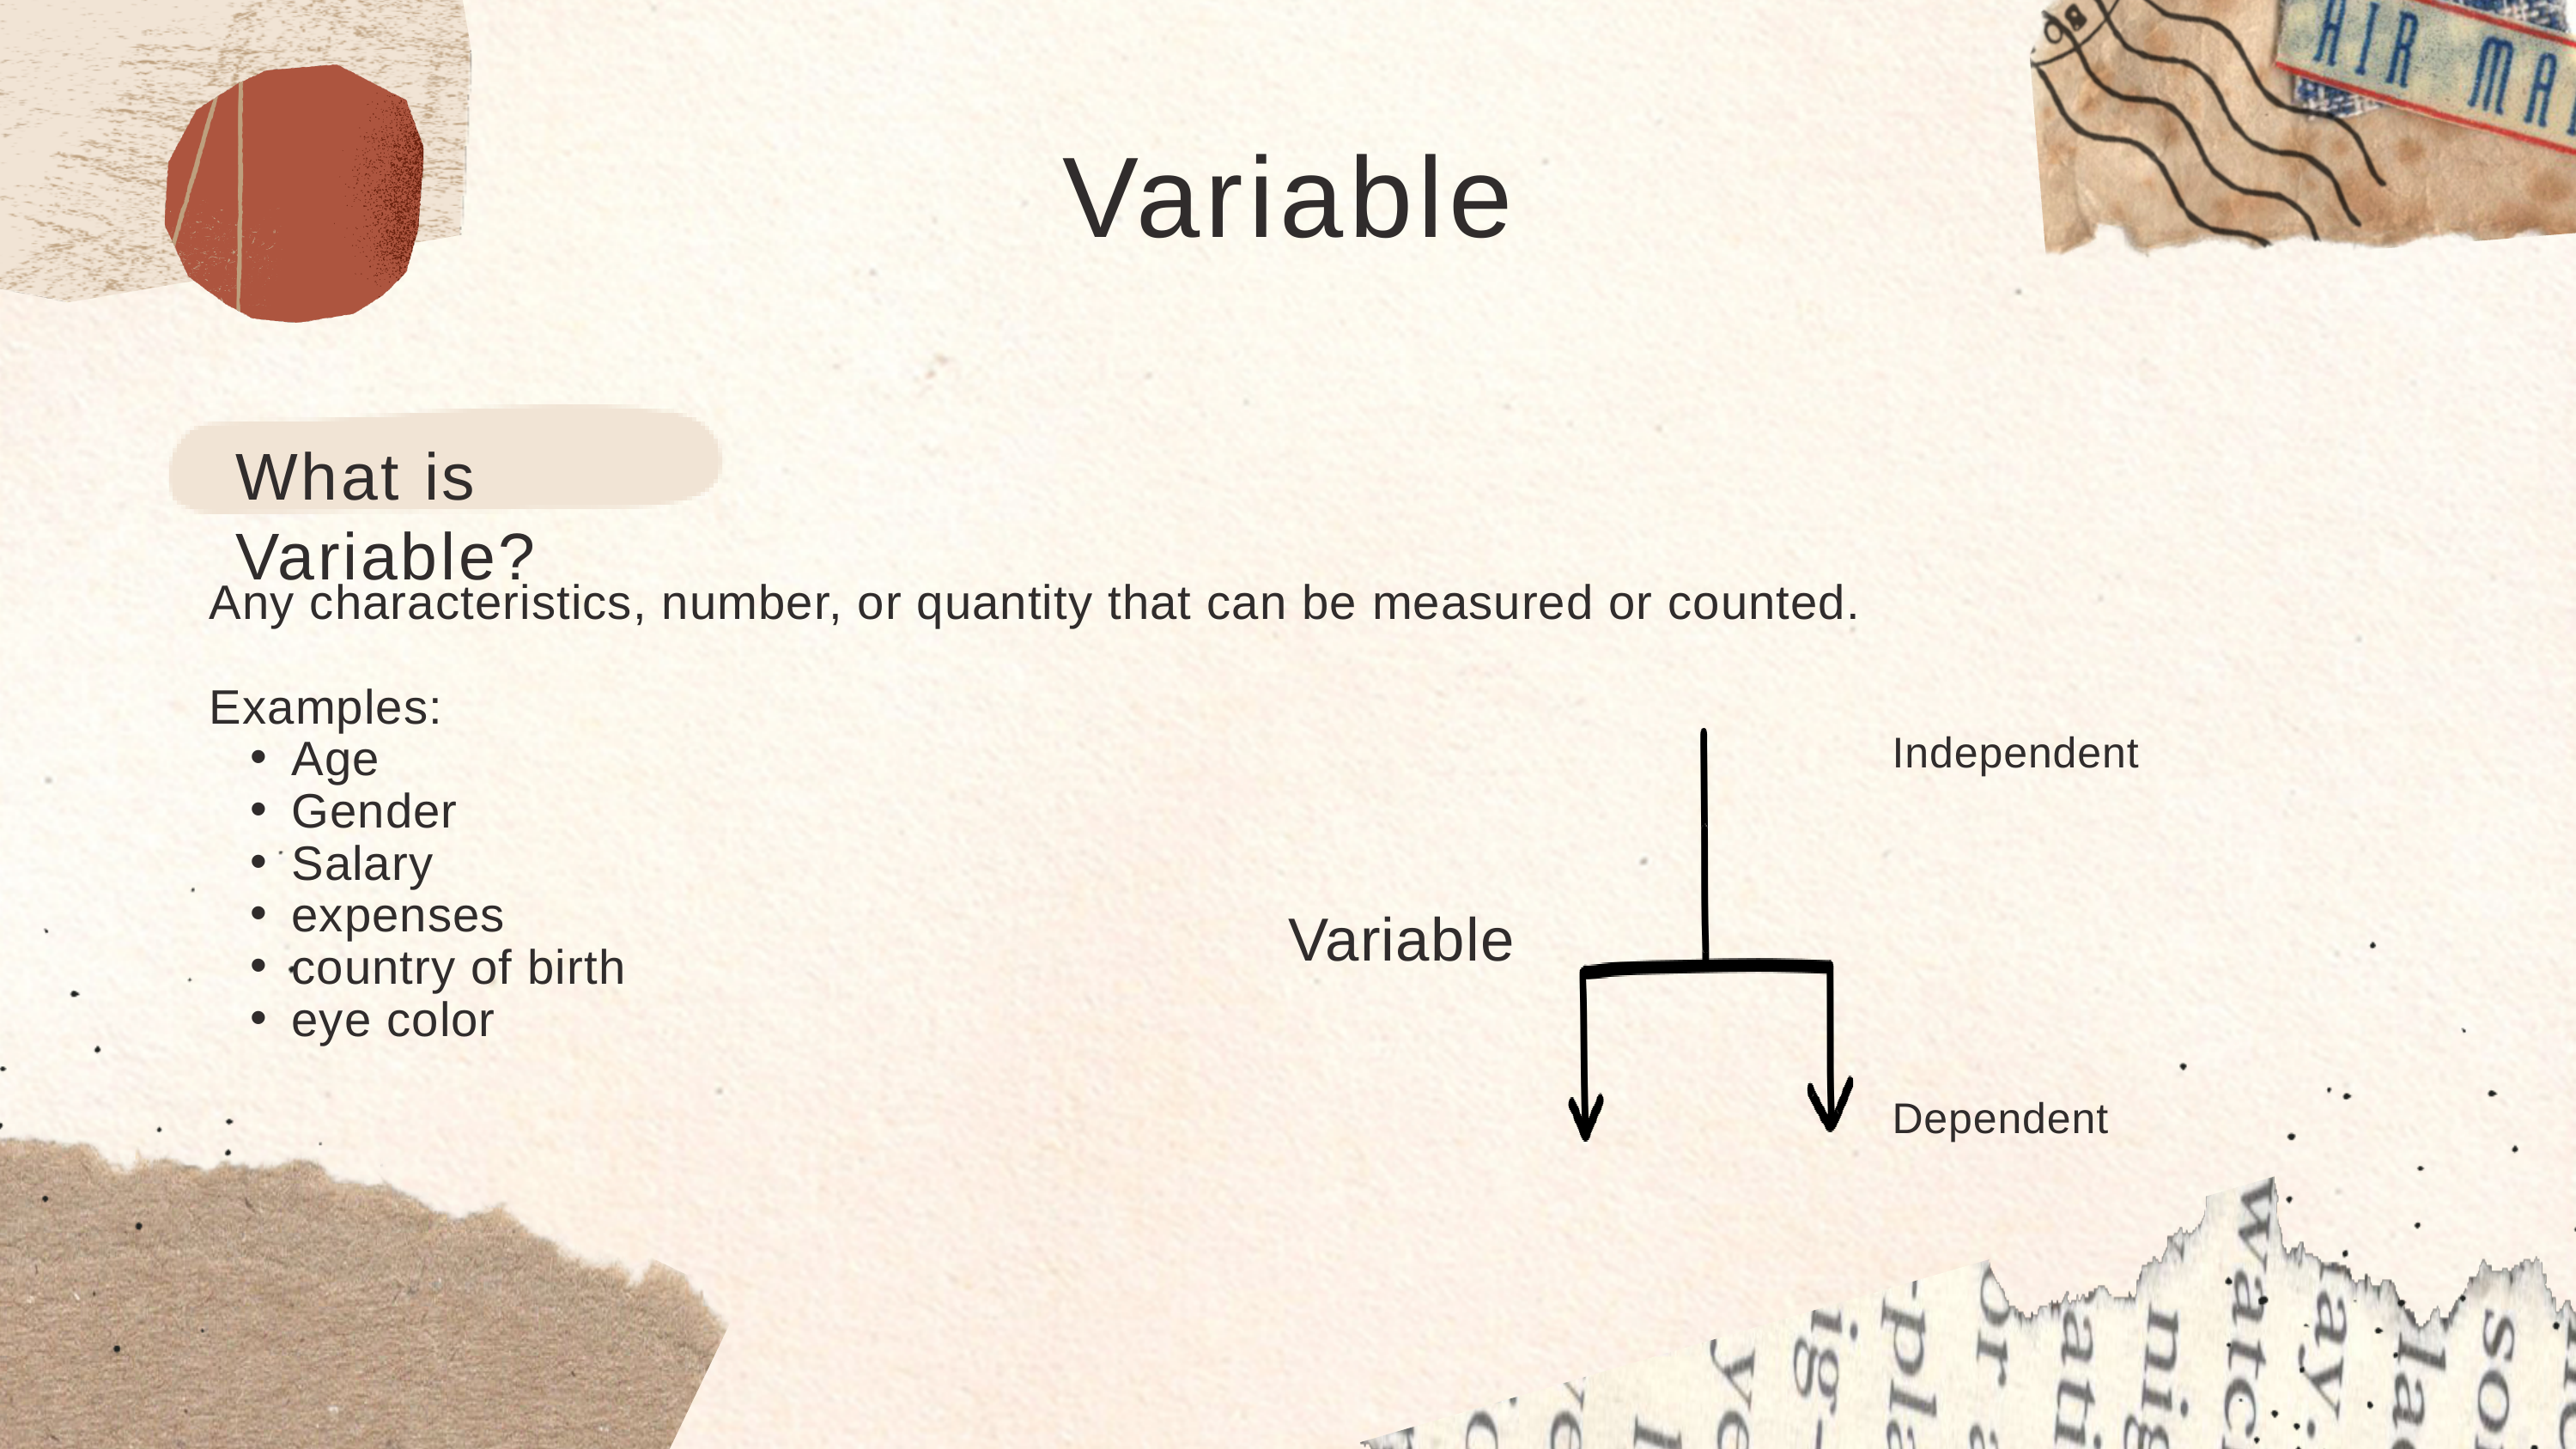

Variable

What is Variable?
Any characteristics, number, or quantity that can be measured or counted.

Examples:
Age
Gender
Salary
expenses
country of birth
eye color

Independent

Variable

Dependent